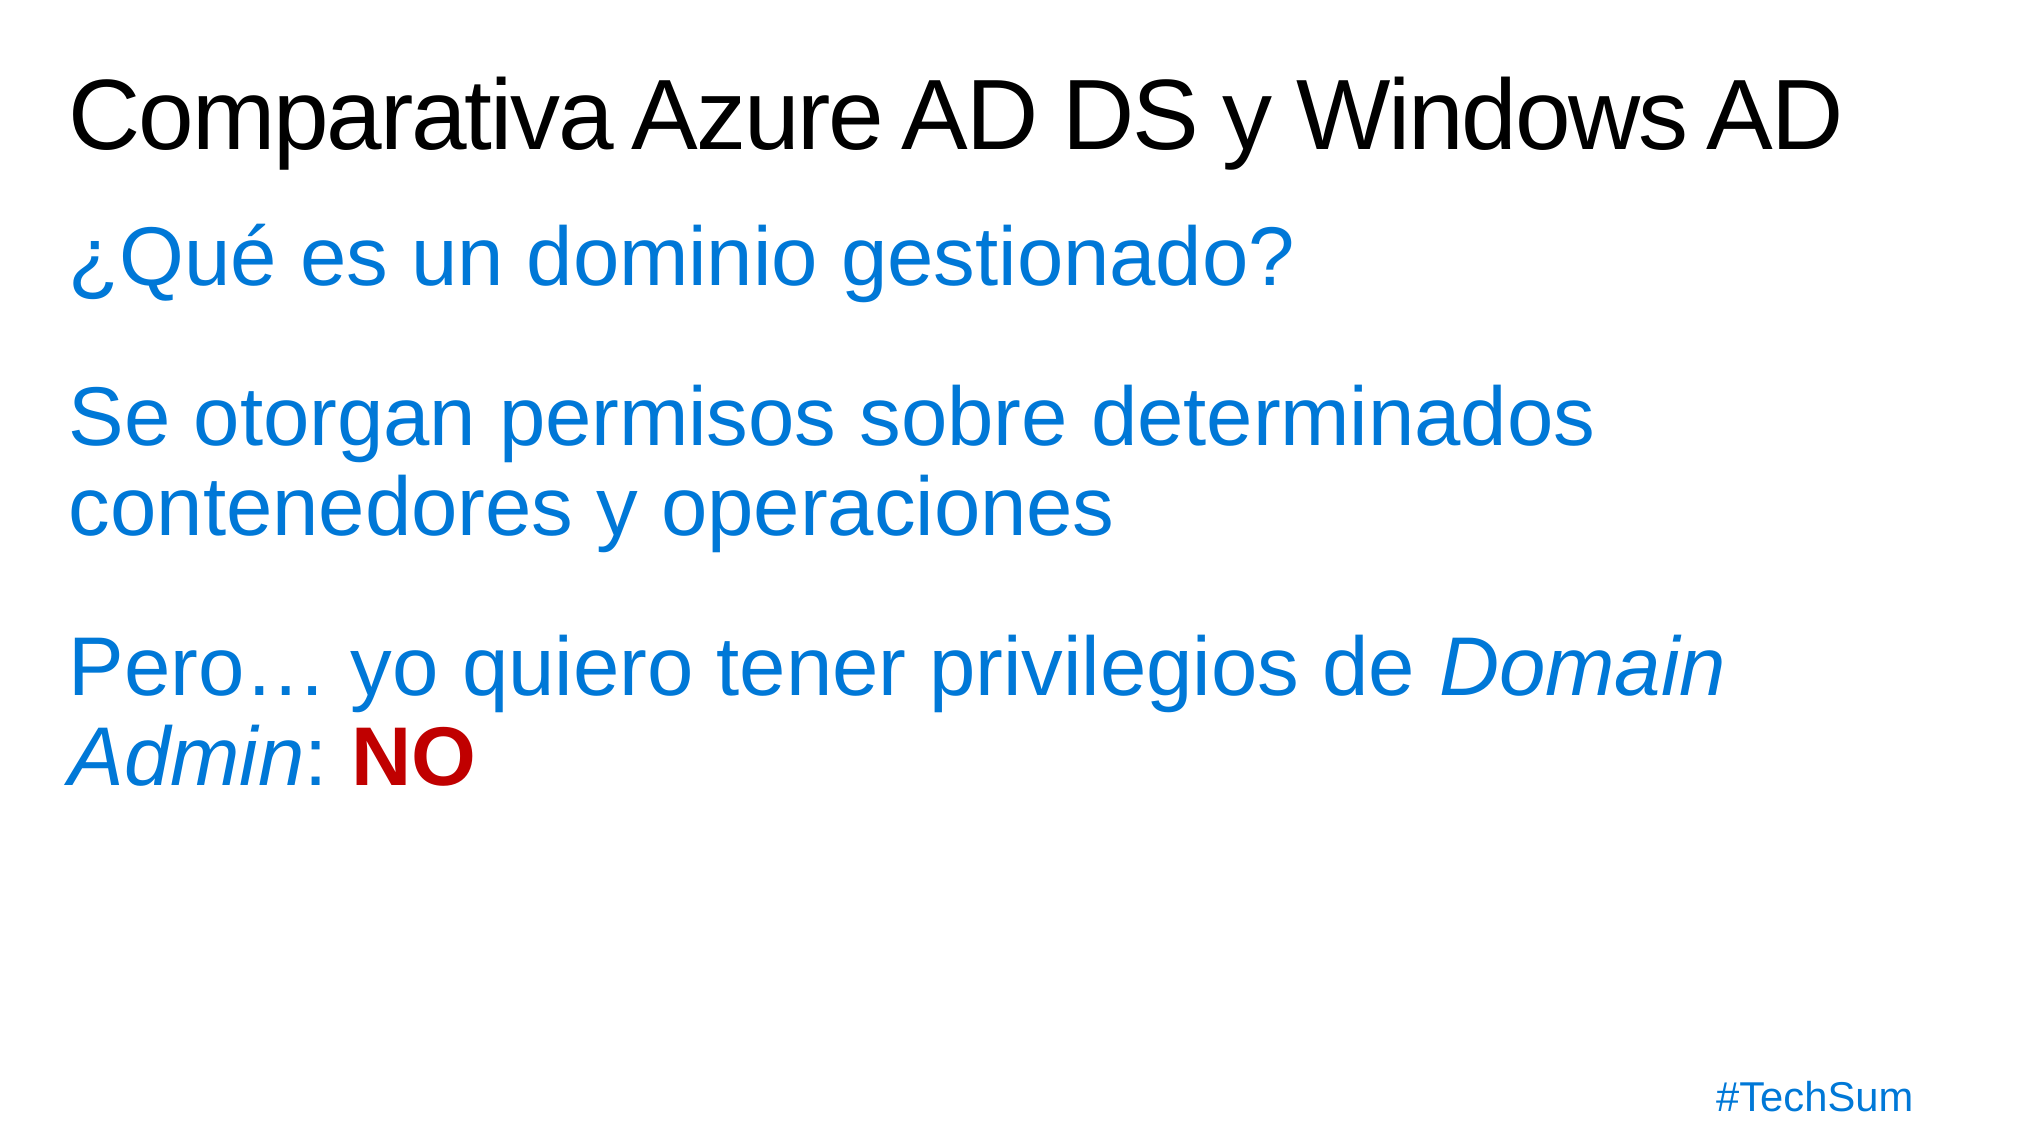

# Comparativa Azure AD DS y Windows AD
¿Qué es un dominio gestionado?

Se otorgan permisos sobre determinados contenedores y operaciones

Pero… yo quiero tener privilegios de Domain Admin: NO